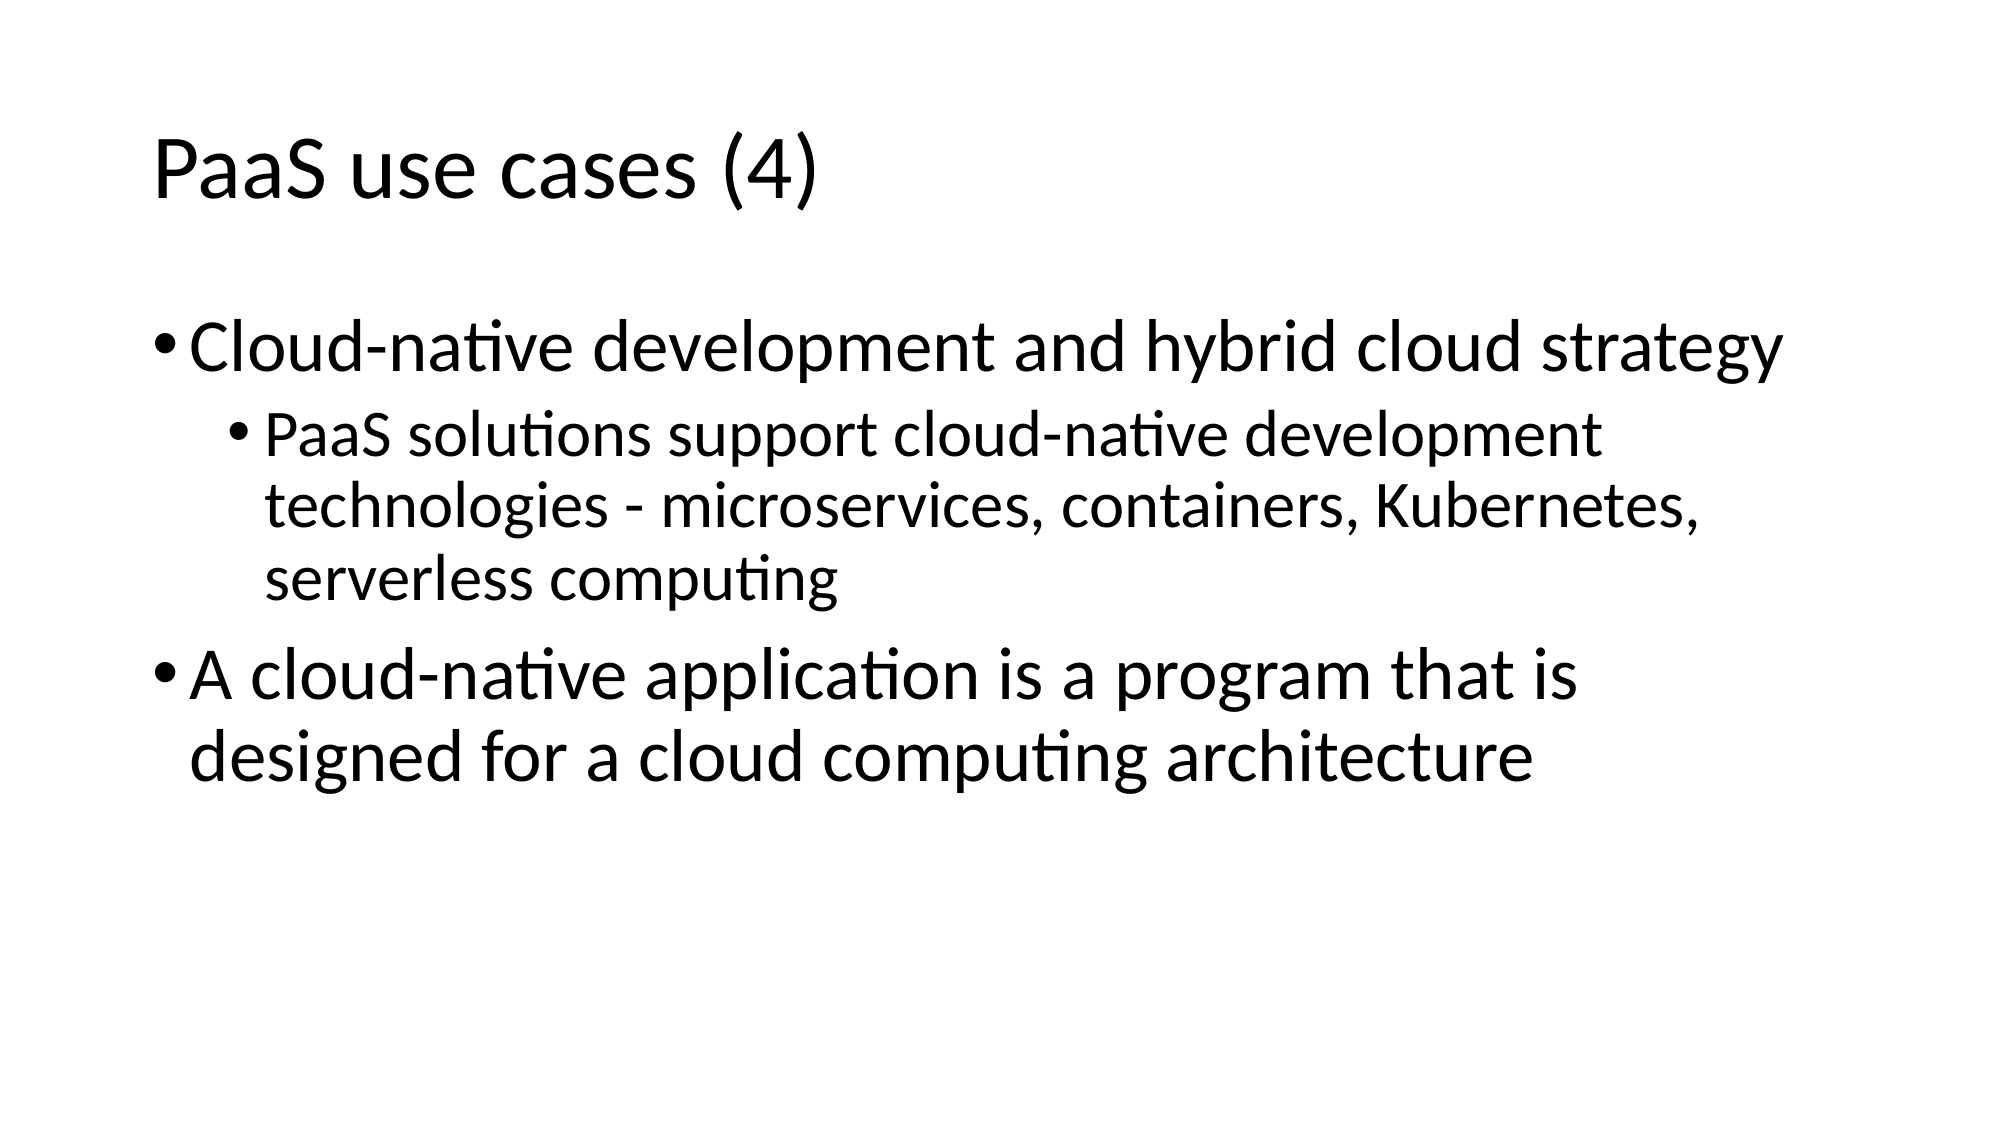

# PaaS use cases (4)
Cloud-native development and hybrid cloud strategy
PaaS solutions support cloud-native development technologies - microservices, containers, Kubernetes, serverless computing
A cloud-native application is a program that is designed for a cloud computing architecture